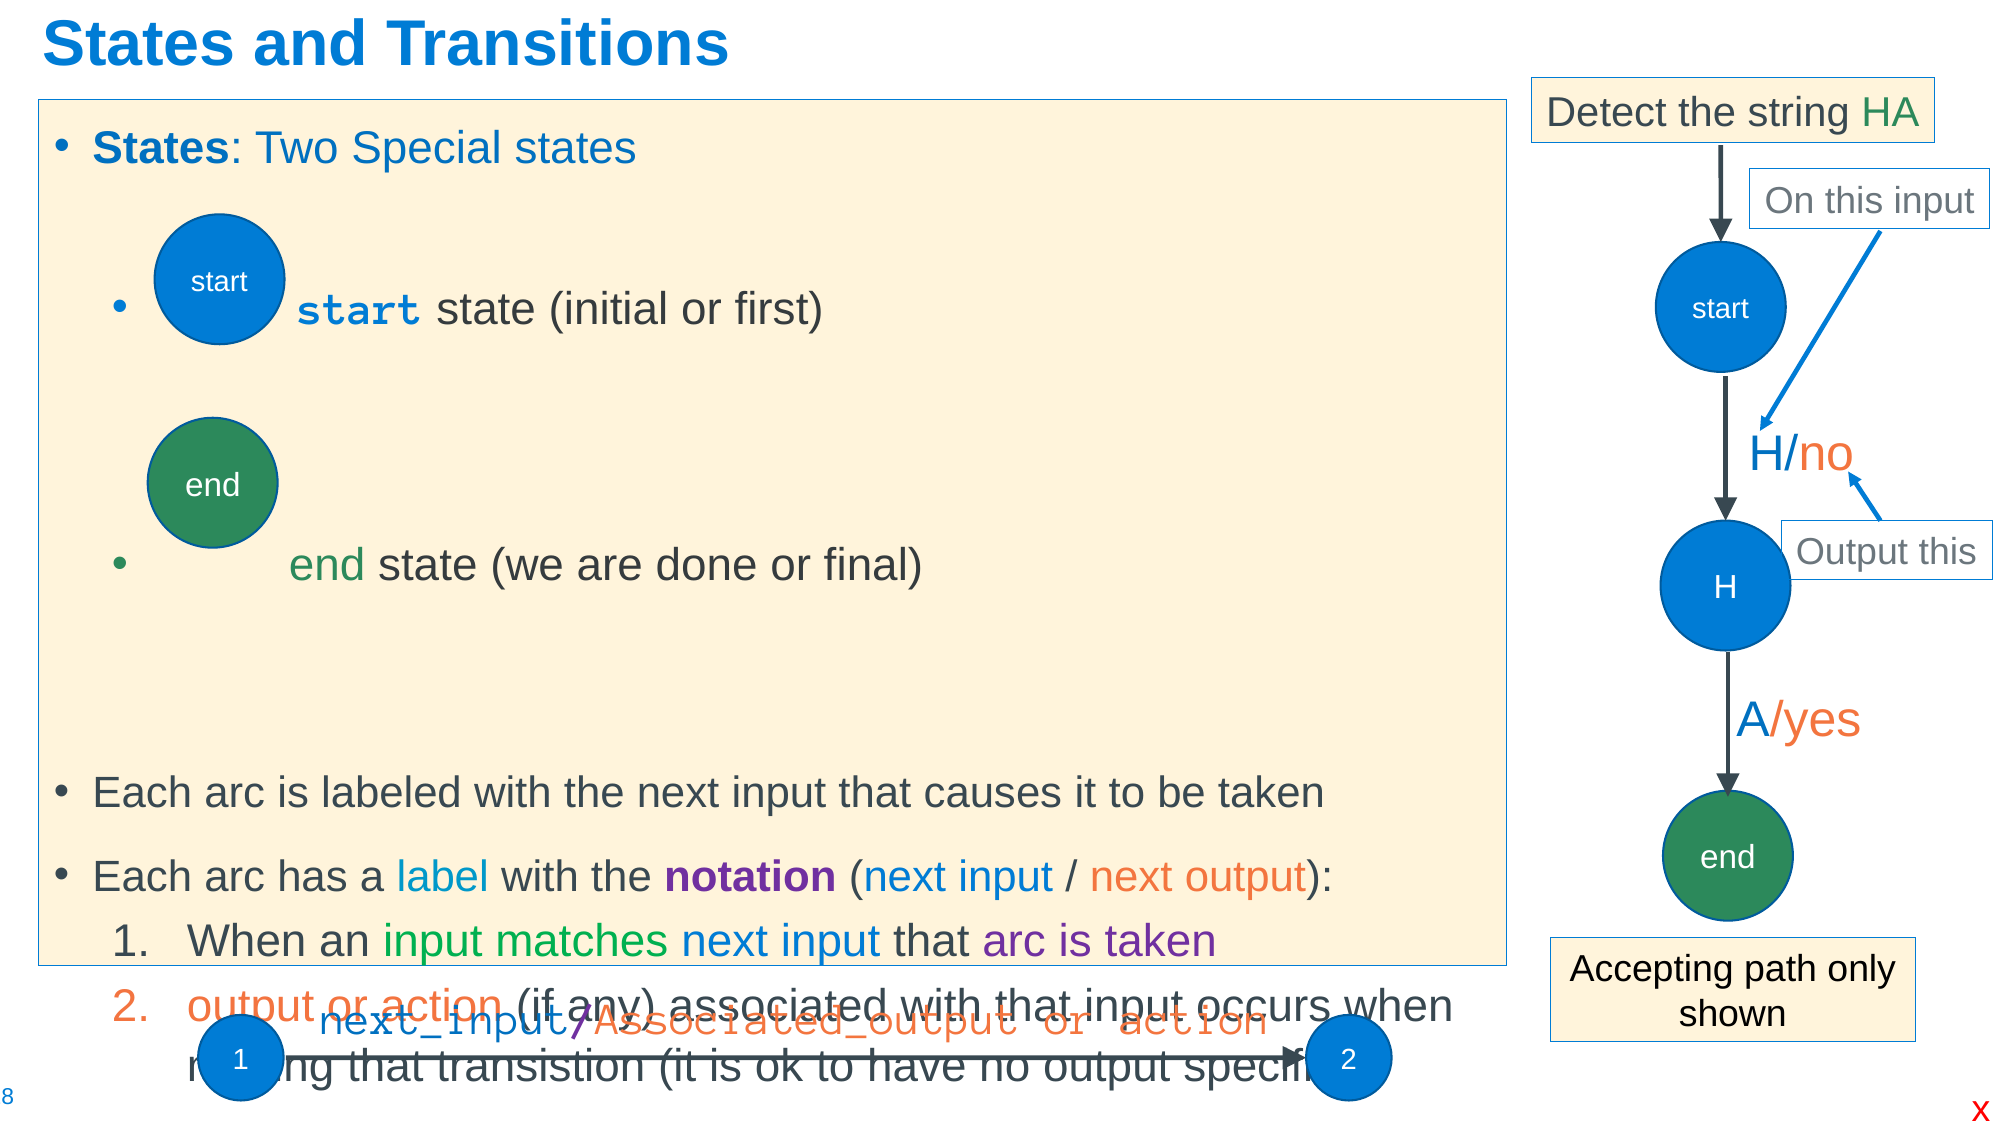

# States and Transitions
Detect the string HA
start
States: Two Special states

      start state (initial or first)

           end state (we are done or final)

Each arc is labeled with the next input that causes it to be taken
Each arc has a label with the notation (next input / next output):
When an input matches next input that arc is taken
output or action (if any) associated with that input occurs when making that transistion (it is ok to have no output specified)
On this input
Output this
start
end
H/no
H
A/yes
end
Accepting path only shown
next_input/Associated_output or action
1
2
x